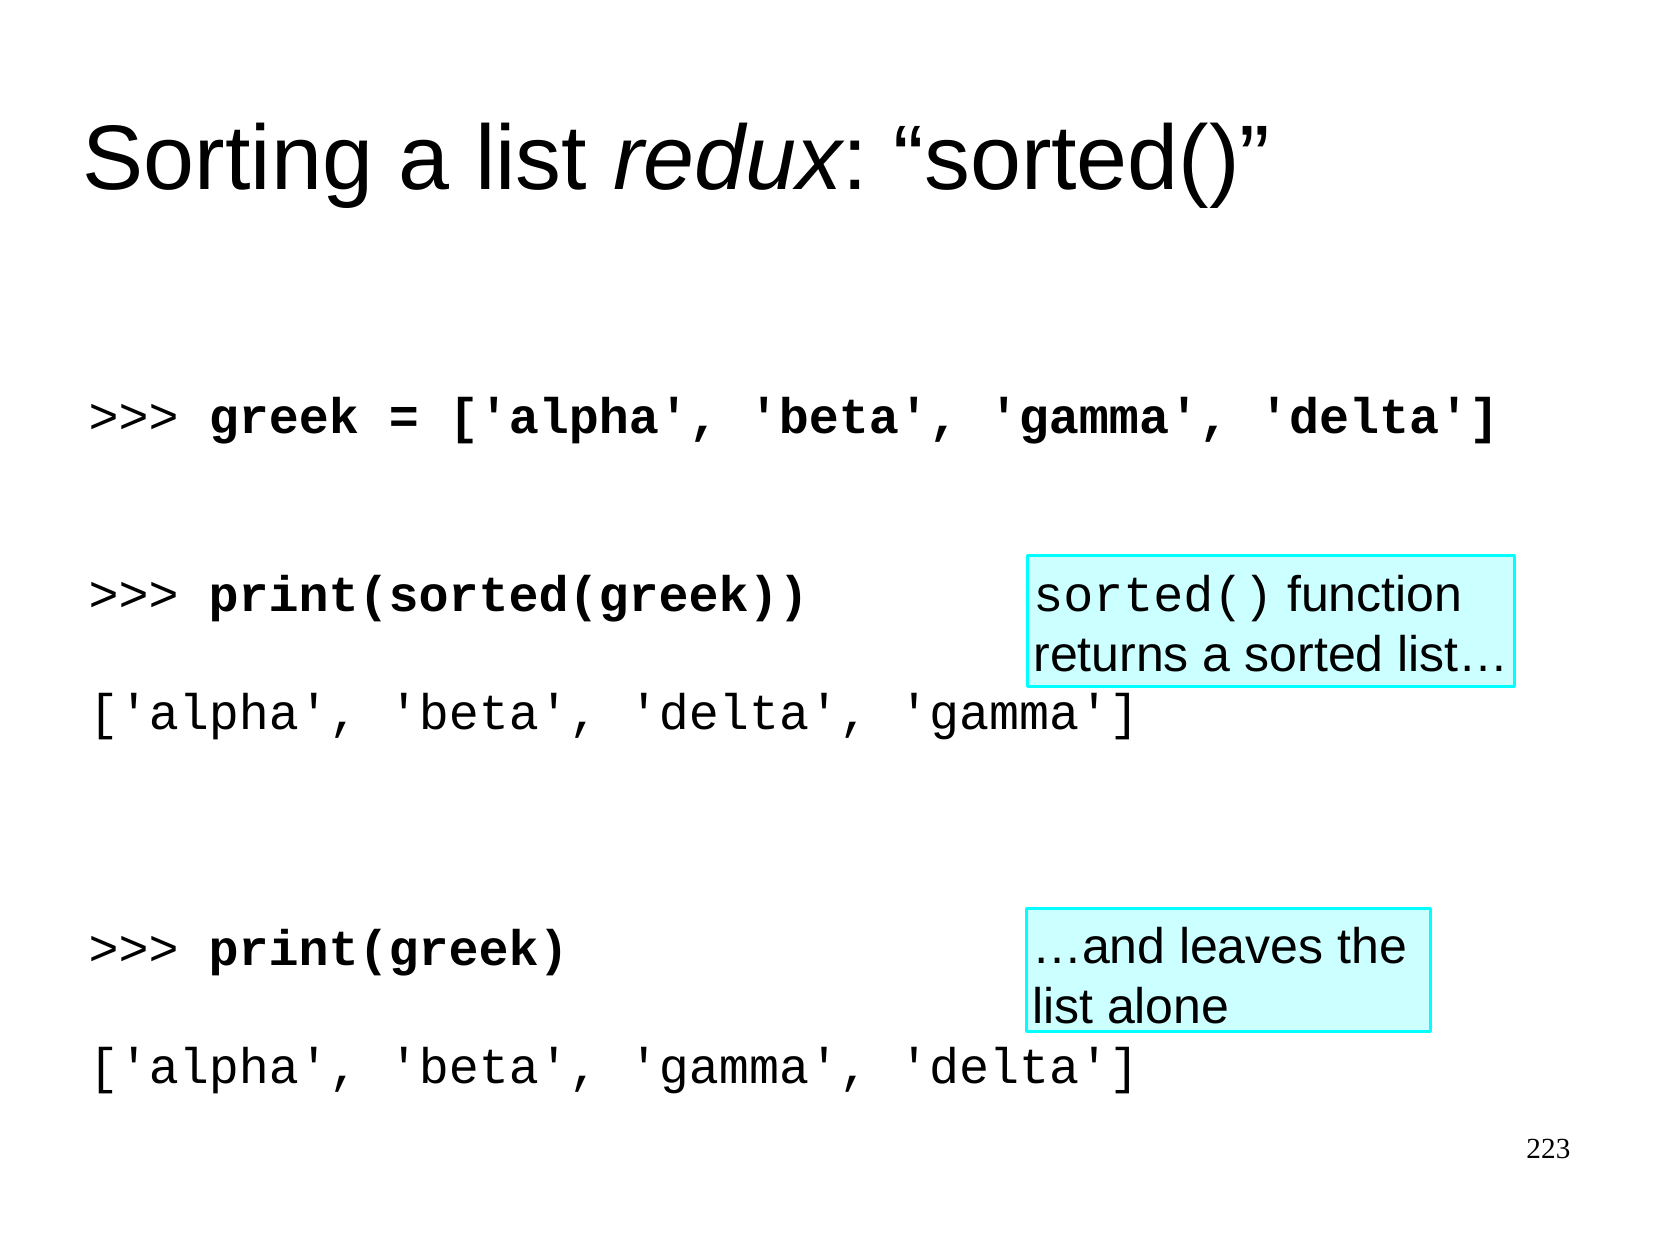

Sorting a list redux: “sorted()”
>>>
greek = ['alpha', 'beta', 'gamma', 'delta']
>>>
print(sorted(greek))
sorted() function
returns a sorted list…
['alpha', 'beta', 'delta', 'gamma']
…and leaves the
list alone
>>>
print(greek)
['alpha', 'beta', 'gamma', 'delta']
223